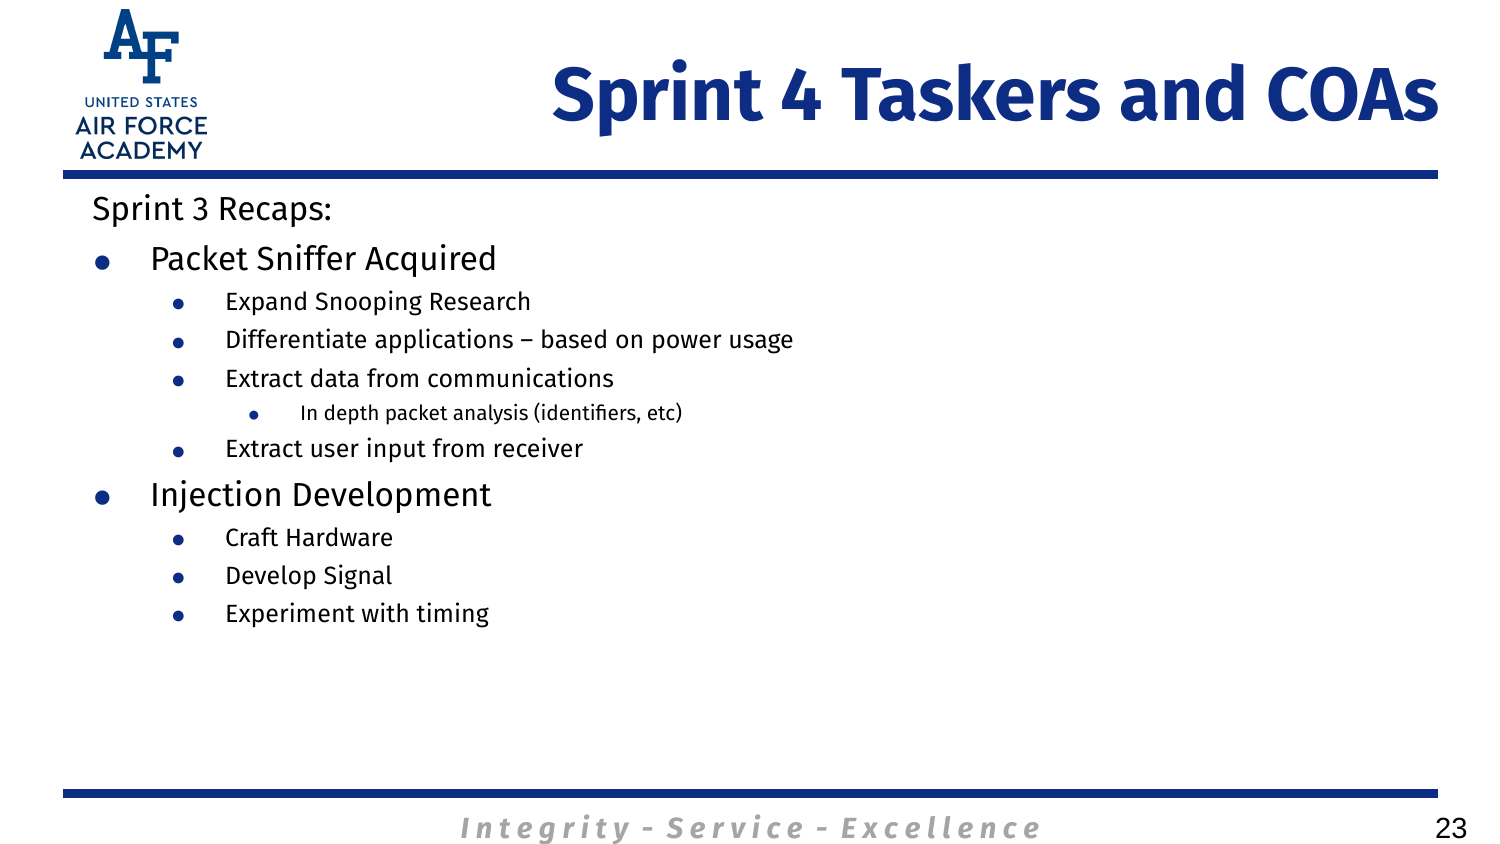

# Sprint 4 Taskers and COAs
Sprint 3 Recaps:
Packet Sniffer Acquired
Expand Snooping Research
Differentiate applications – based on power usage
Extract data from communications
In depth packet analysis (identifiers, etc)
Extract user input from receiver
Injection Development
Craft Hardware
Develop Signal
Experiment with timing

23